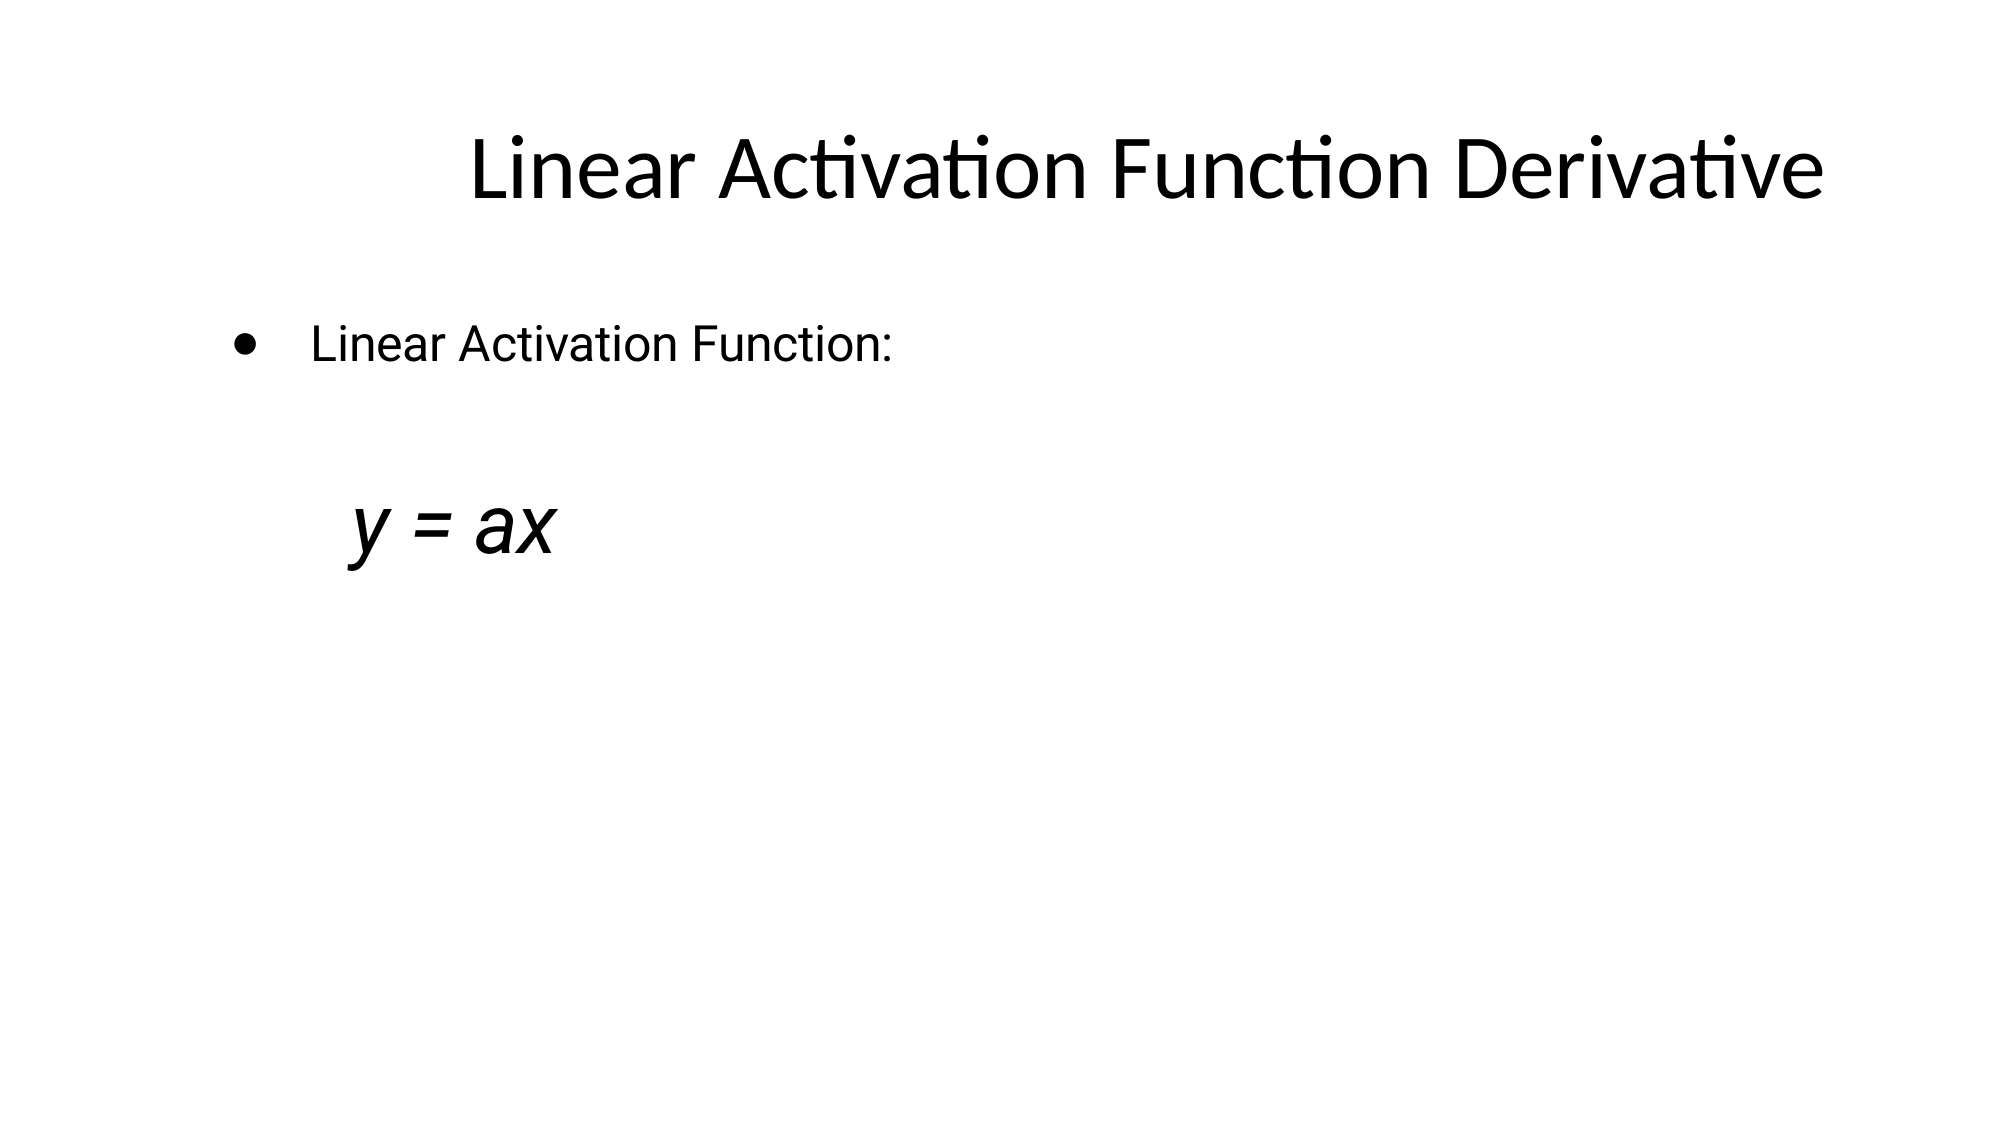

# Linear Activation Function Derivative
Linear Activation Function:
y = ax